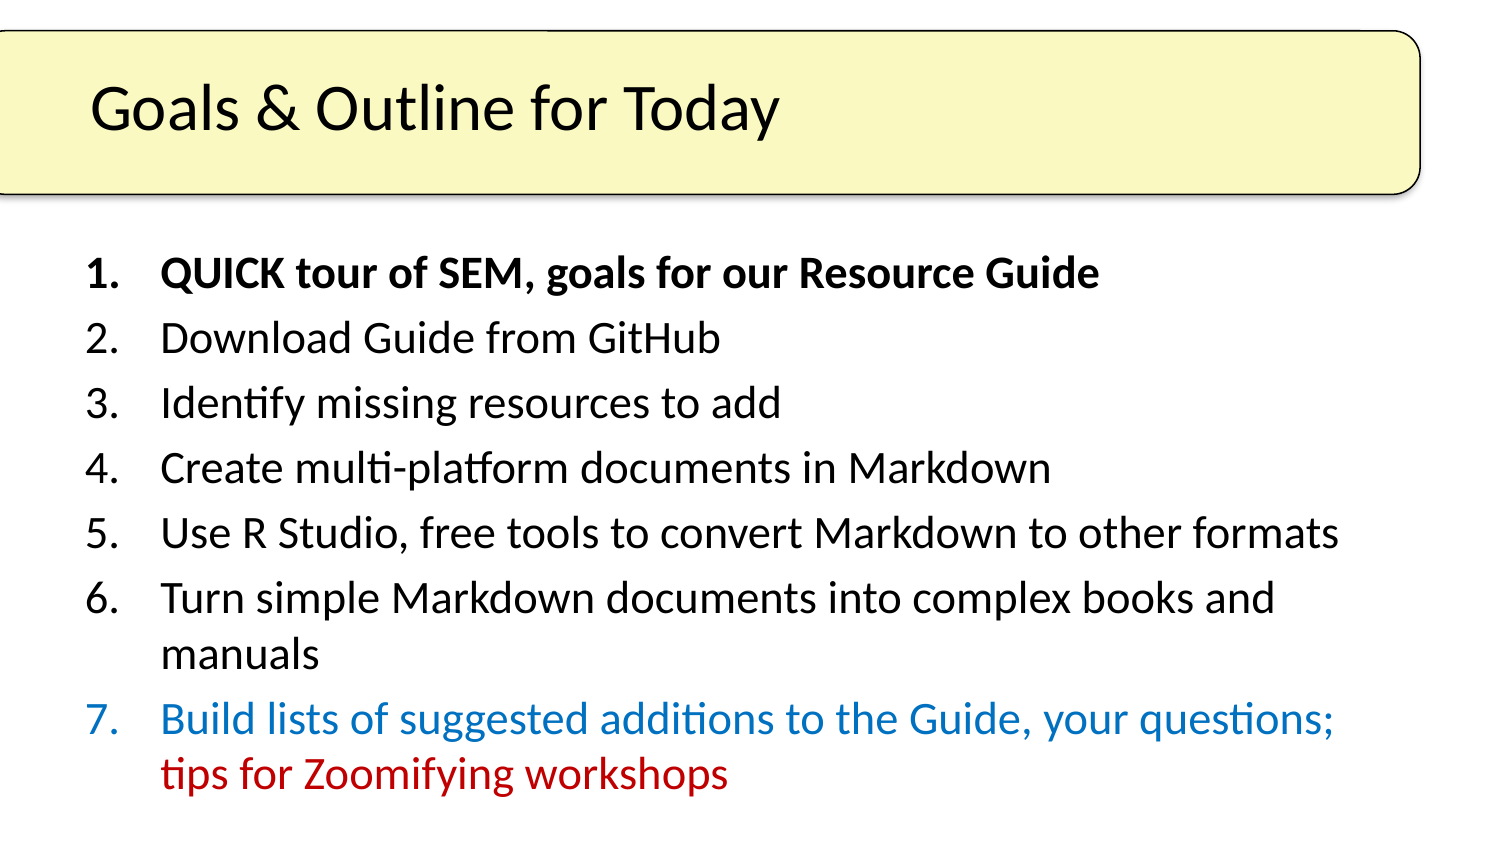

# Goals & Outline for Today
QUICK tour of SEM, goals for our Resource Guide
Download Guide from GitHub
Identify missing resources to add
Create multi-platform documents in Markdown
Use R Studio, free tools to convert Markdown to other formats
Turn simple Markdown documents into complex books and manuals
Build lists of suggested additions to the Guide, your questions;
tips for Zoomifying workshops